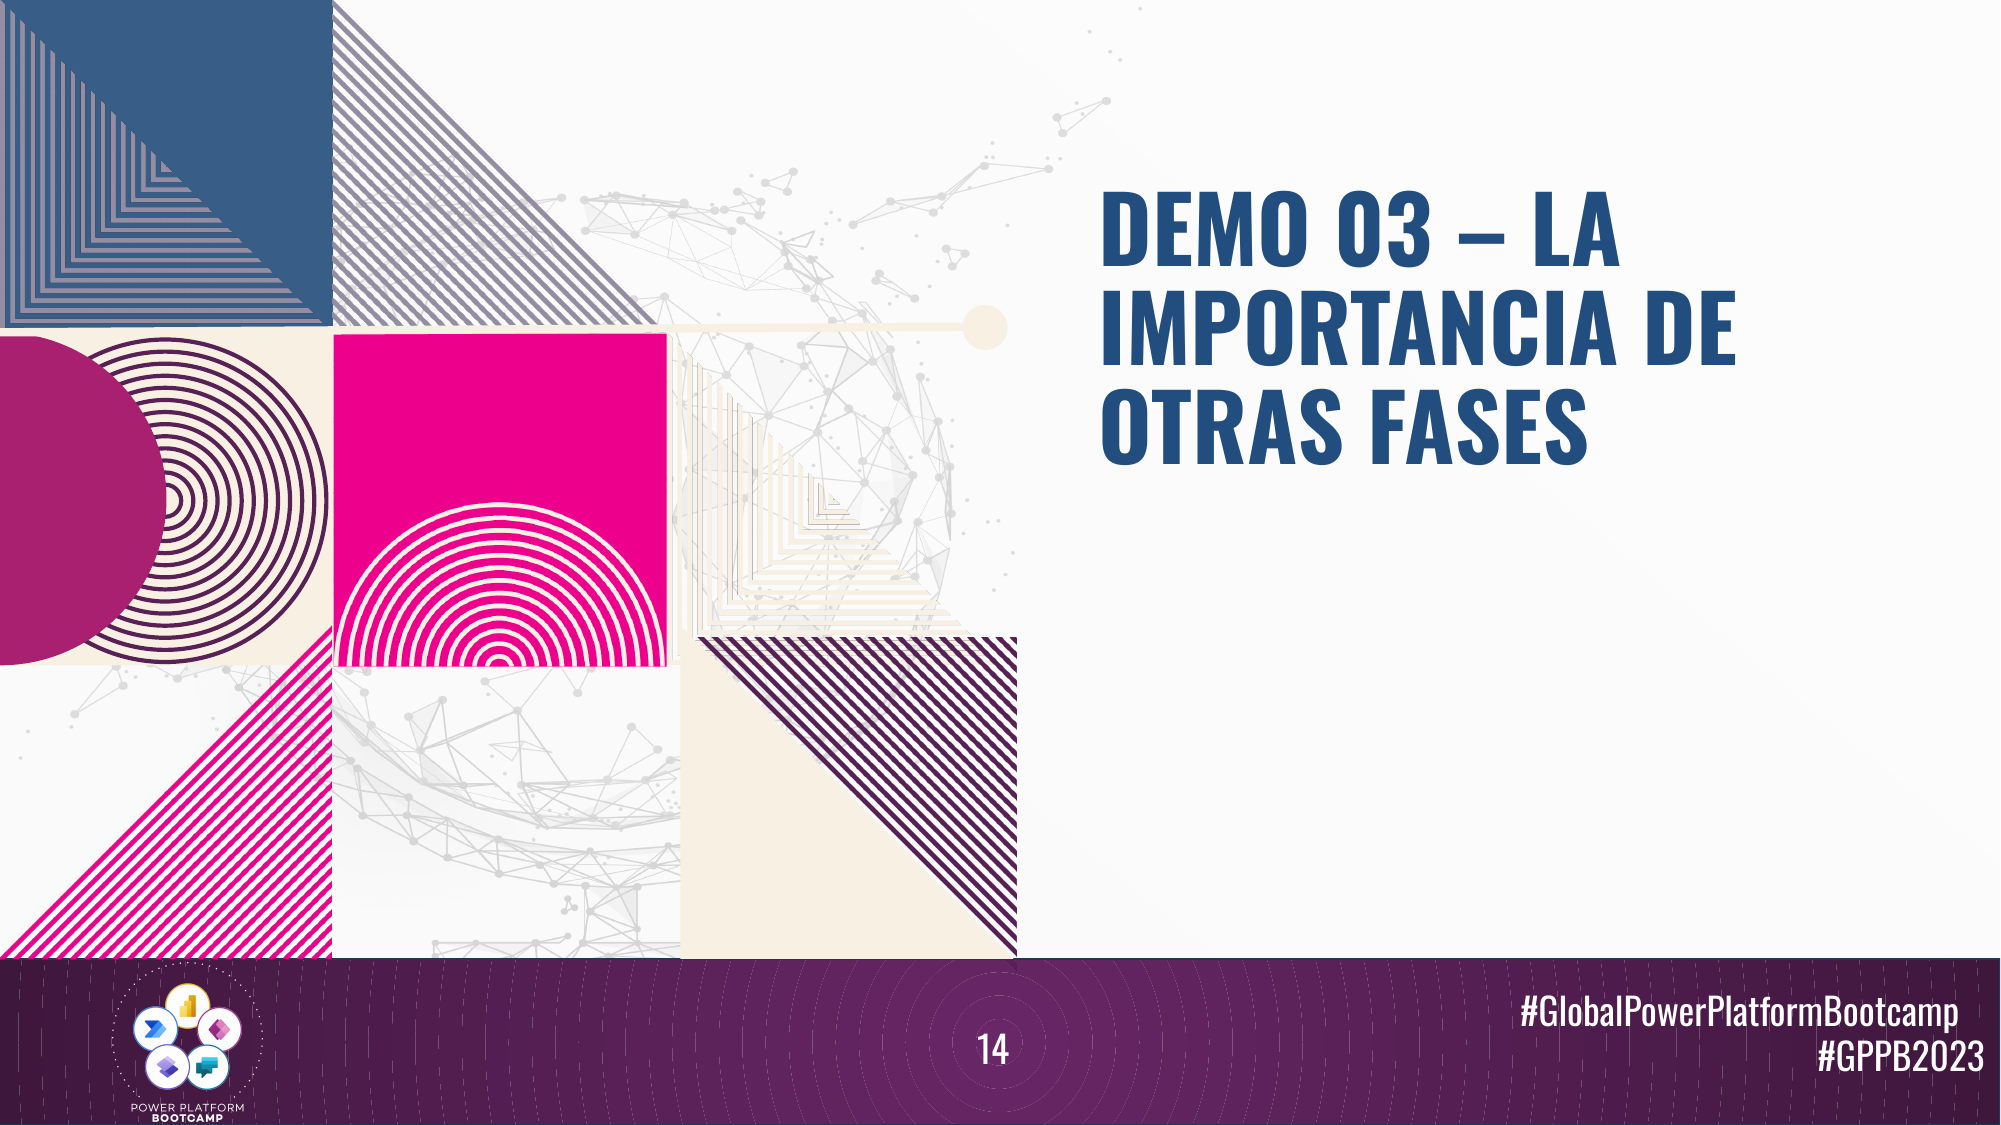

# Demo 03 – la importancia de otras fases
14